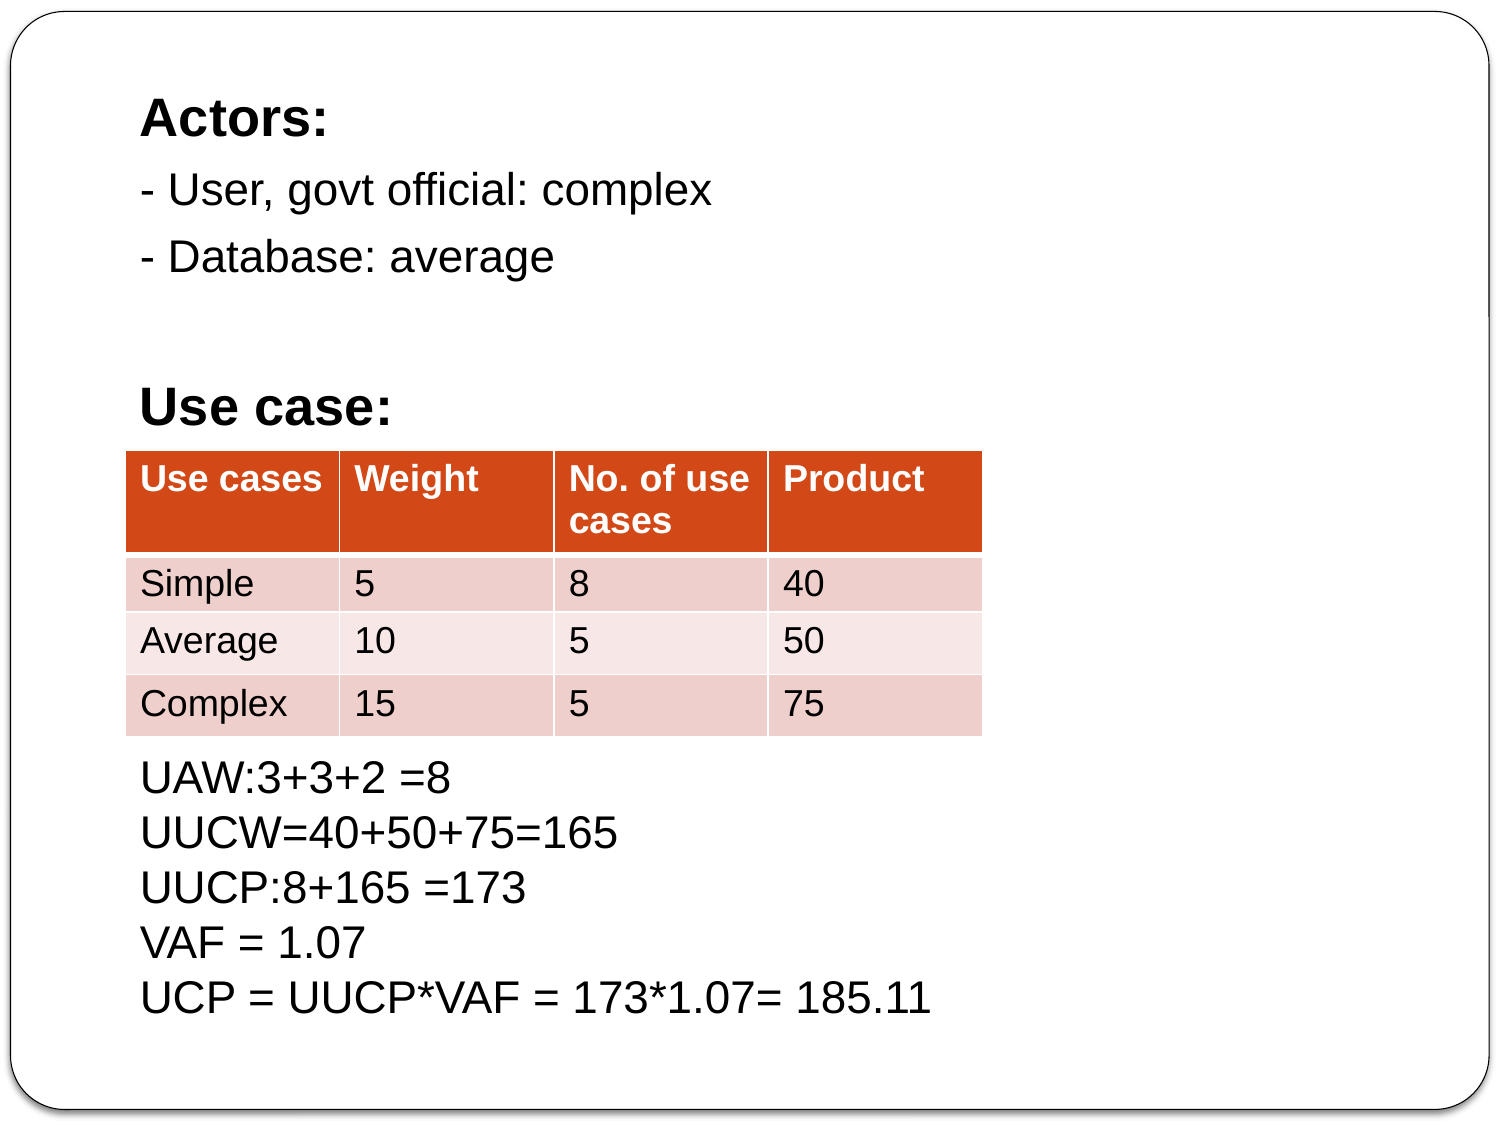

Actors:
- User, govt official: complex
- Database: average

Use case:

| Use cases | Weight | No. of use cases | Product |
| --- | --- | --- | --- |
| Simple | 5 | 8 | 40 |
| Average | 10 | 5 | 50 |
| Complex | 15 | 5 | 75 |
UAW:3+3+2 =8
UUCW=40+50+75=165
UUCP:8+165 =173
VAF = 1.07
UCP = UUCP*VAF = 173*1.07= 185.11